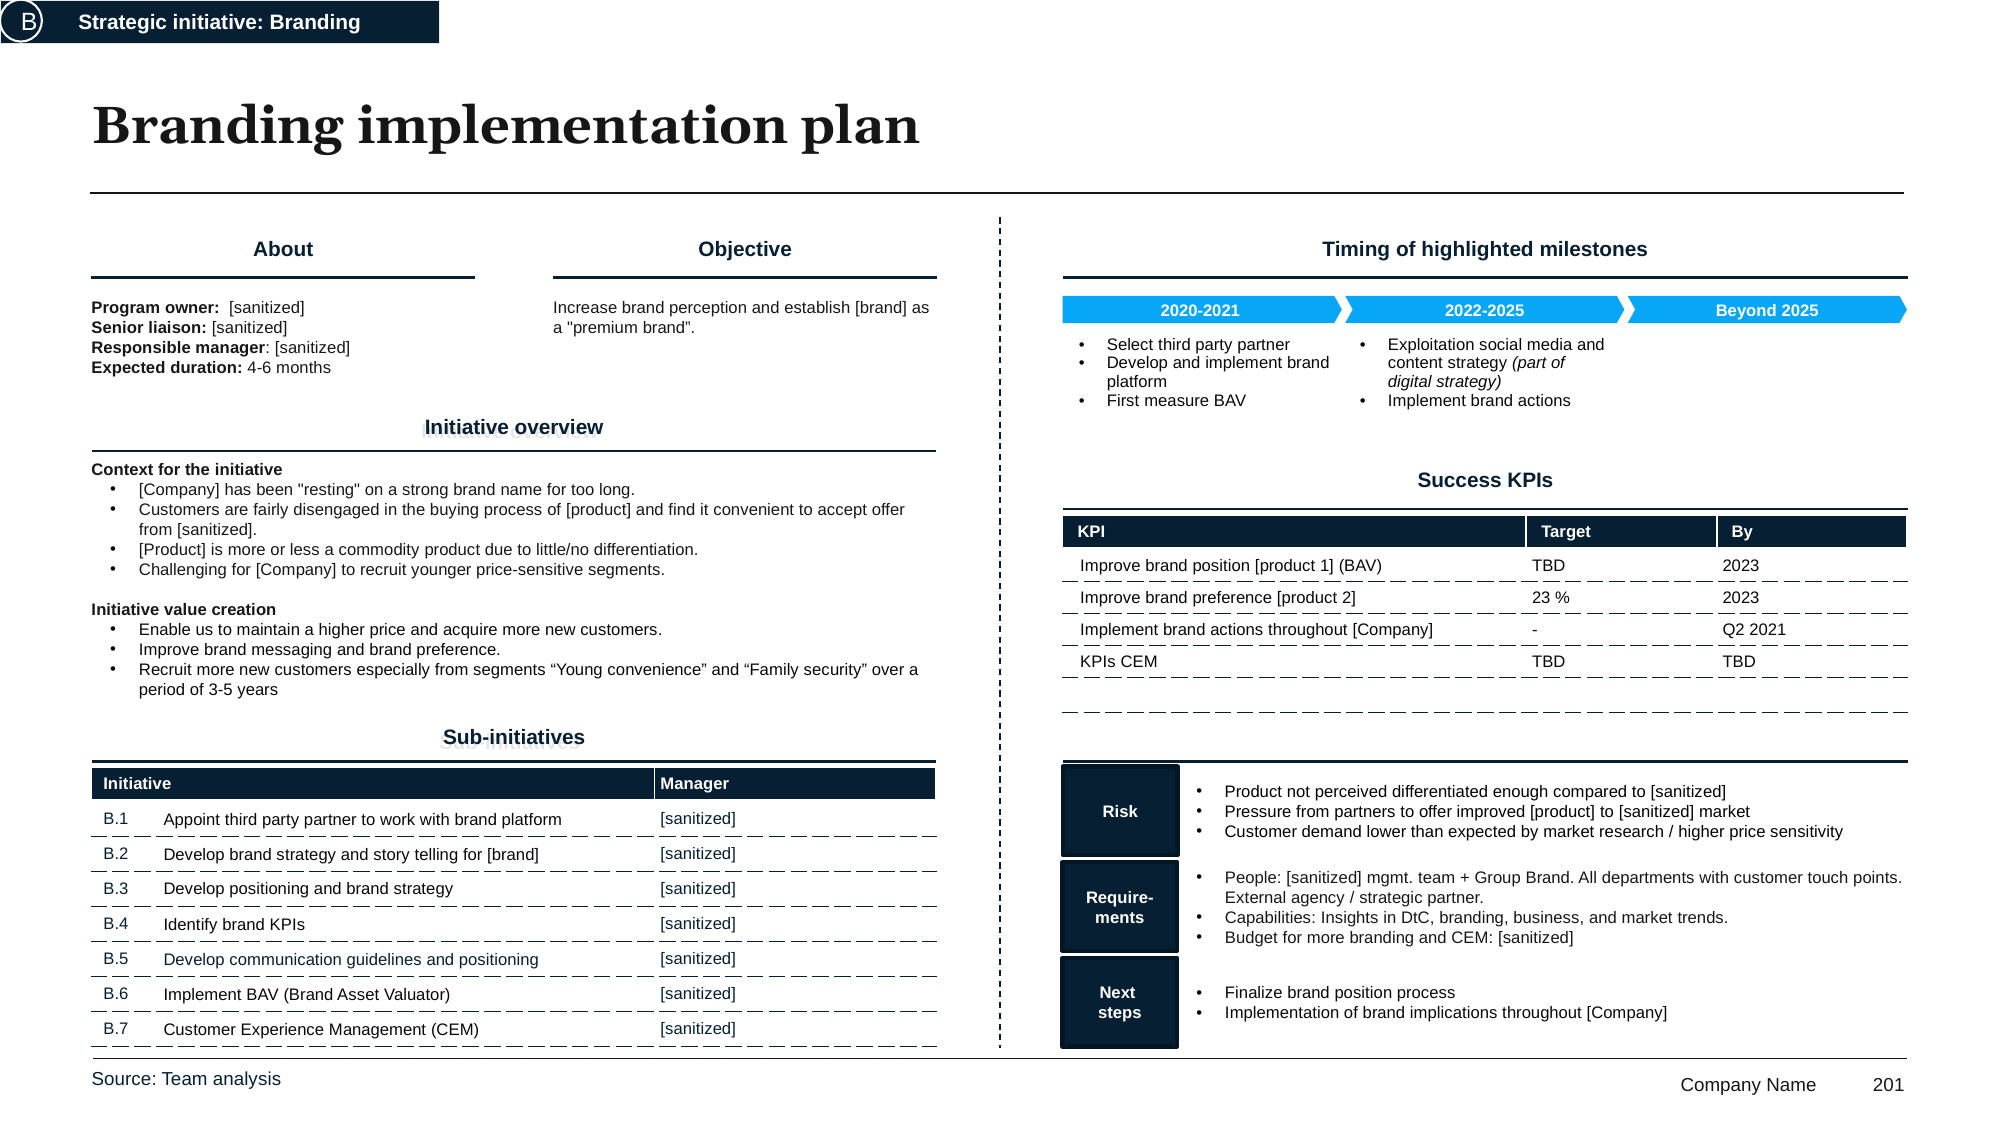

Strategic initiative: Branding
B
# Branding implementation plan
About
Objective
Timing of highlighted milestones
Increase brand perception and establish [brand] as a "premium brand”.
Program owner:  [sanitized]
Senior liaison: [sanitized]
Responsible manager: [sanitized]
Expected duration: 4-6 months
2020-2021
2022-2025
Beyond 2025
| Select third party partner Develop and implement brand platform First measure BAV | Exploitation social media and content strategy (part of digital strategy) Implement brand actions |  |
| --- | --- | --- |
Initiative overview
Context for the initiative
[Company] has been "resting" on a strong brand name for too long.
Customers are fairly disengaged in the buying process of [product] and find it convenient to accept offer from [sanitized].
[Product] is more or less a commodity product due to little/no differentiation.
Challenging for [Company] to recruit younger price-sensitive segments.
Initiative value creation
Enable us to maintain a higher price and acquire more new customers.
Improve brand messaging and brand preference.
Recruit more new customers especially from segments “Young convenience” and “Family security” over a period of 3-5 years
Success KPIs
| KPI | Target | By |
| --- | --- | --- |
| Improve brand position [product 1] (BAV) | TBD | 2023 |
| Improve brand preference [product 2] | 23 % | 2023 |
| Implement brand actions throughout [Company] | - | Q2 2021 |
| KPIs CEM | TBD | TBD |
|  |  |  |
Sub-initiatives
| Initiative |  | Manager |
| --- | --- | --- |
| B.1 | Appoint third party partner to work with brand platform | [sanitized] |
| B.2 | Develop brand strategy and story telling for [brand] | [sanitized] |
| B.3 | Develop positioning and brand strategy | [sanitized] |
| B.4 | Identify brand KPIs | [sanitized] |
| B.5 | Develop communication guidelines and positioning | [sanitized] |
| B.6 | Implement BAV (Brand Asset Valuator) | [sanitized] |
| B.7 | Customer Experience Management (CEM) | [sanitized] |
Risk
Product not perceived differentiated enough compared to [sanitized]
Pressure from partners to offer improved [product] to [sanitized] market
Customer demand lower than expected by market research / higher price sensitivity
Require-ments
People: [sanitized] mgmt. team + Group Brand. All departments with customer touch points. External agency / strategic partner.
Capabilities: Insights in DtC, branding, business, and market trends.
Budget for more branding and CEM: [sanitized]
Next
steps
Finalize brand position process
Implementation of brand implications throughout [Company]
Source: Team analysis
201